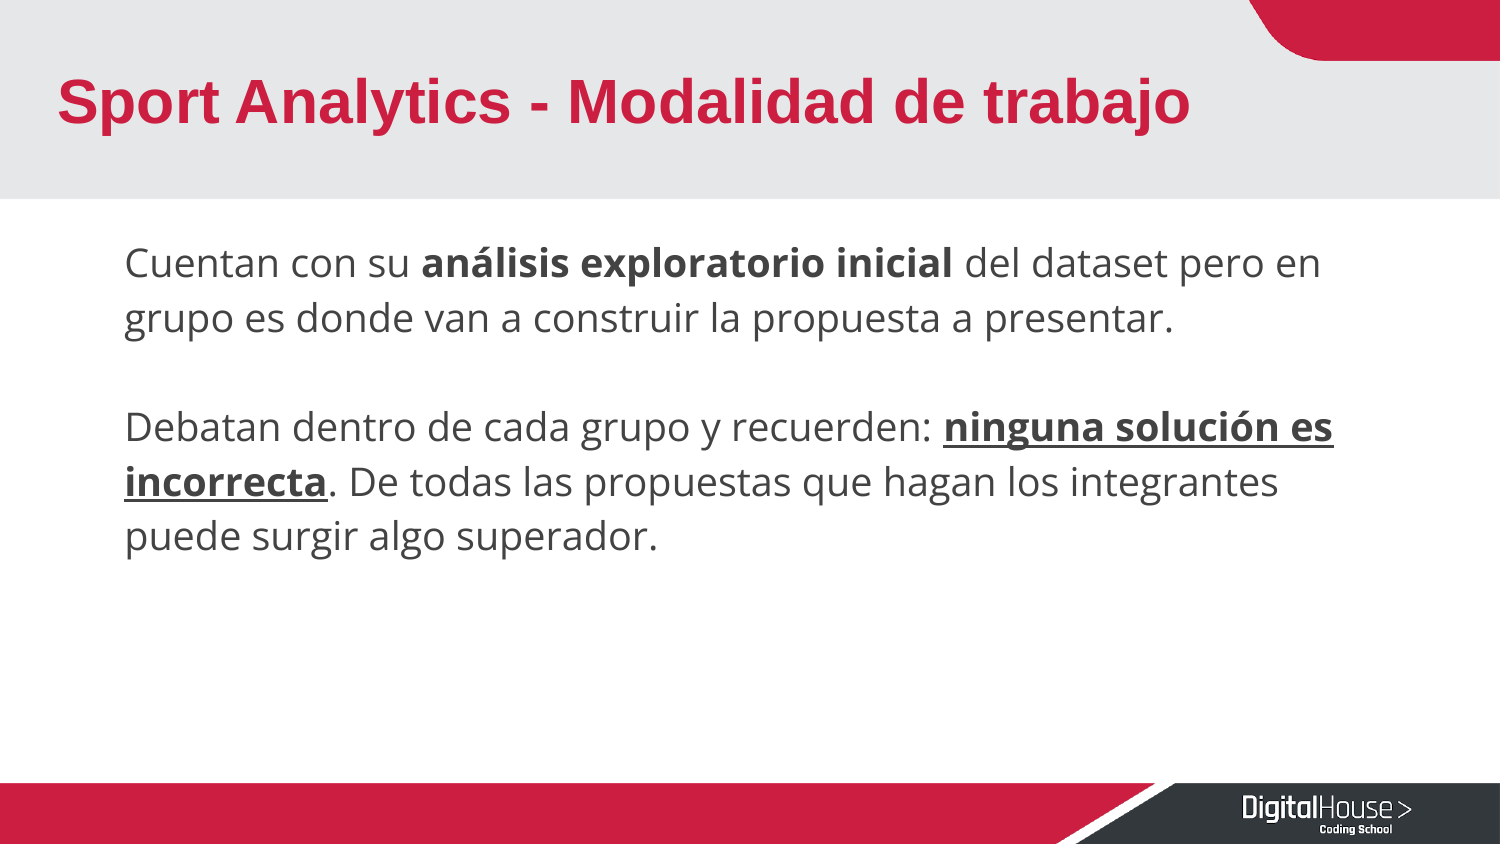

# Sport Analytics - Modalidad de trabajo
Cuentan con su análisis exploratorio inicial del dataset pero en grupo es donde van a construir la propuesta a presentar.

Debatan dentro de cada grupo y recuerden: ninguna solución es incorrecta. De todas las propuestas que hagan los integrantes puede surgir algo superador.